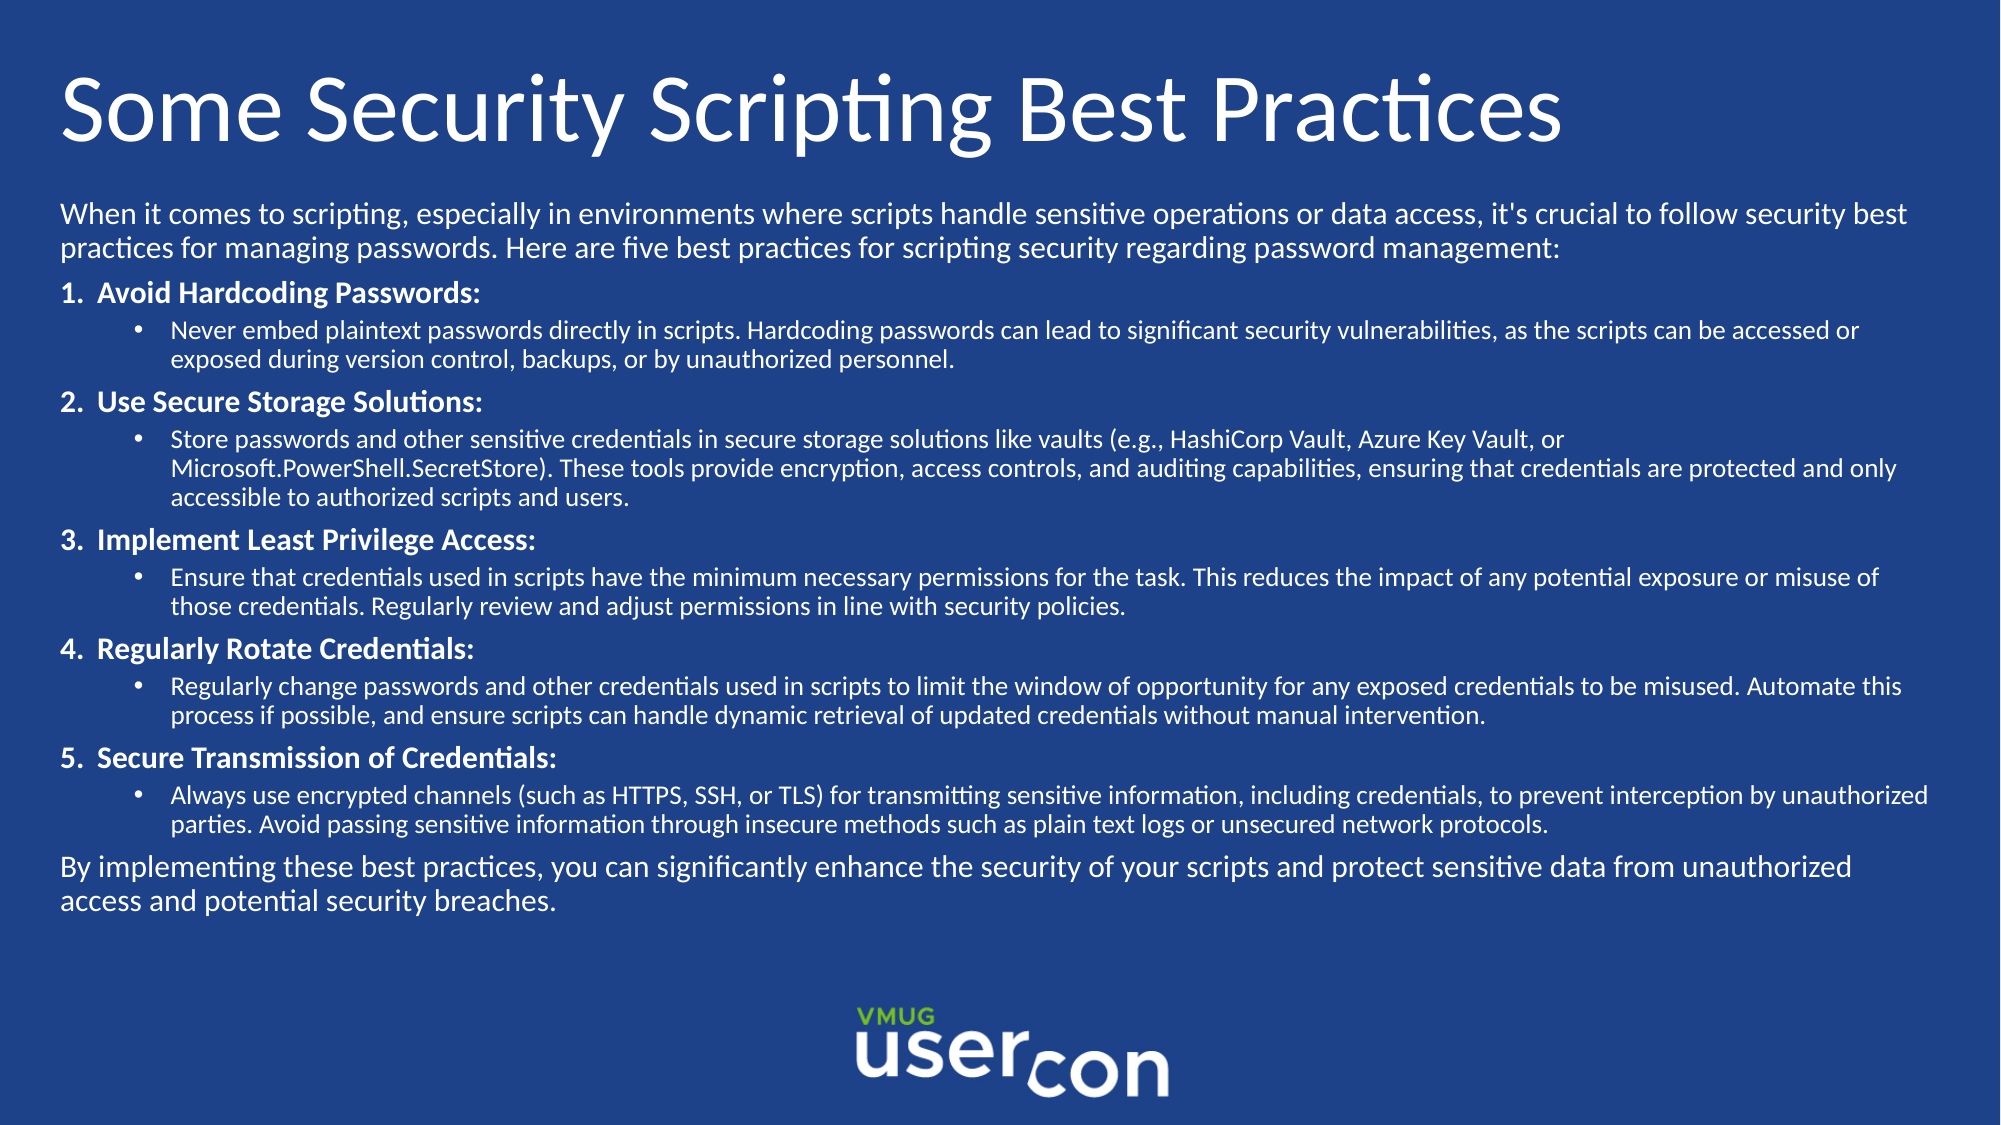

# Some Security Scripting Best Practices
When it comes to scripting, especially in environments where scripts handle sensitive operations or data access, it's crucial to follow security best practices for managing passwords. Here are five best practices for scripting security regarding password management:
Avoid Hardcoding Passwords:
Never embed plaintext passwords directly in scripts. Hardcoding passwords can lead to significant security vulnerabilities, as the scripts can be accessed or exposed during version control, backups, or by unauthorized personnel.
Use Secure Storage Solutions:
Store passwords and other sensitive credentials in secure storage solutions like vaults (e.g., HashiCorp Vault, Azure Key Vault, or Microsoft.PowerShell.SecretStore). These tools provide encryption, access controls, and auditing capabilities, ensuring that credentials are protected and only accessible to authorized scripts and users.
Implement Least Privilege Access:
Ensure that credentials used in scripts have the minimum necessary permissions for the task. This reduces the impact of any potential exposure or misuse of those credentials. Regularly review and adjust permissions in line with security policies.
Regularly Rotate Credentials:
Regularly change passwords and other credentials used in scripts to limit the window of opportunity for any exposed credentials to be misused. Automate this process if possible, and ensure scripts can handle dynamic retrieval of updated credentials without manual intervention.
Secure Transmission of Credentials:
Always use encrypted channels (such as HTTPS, SSH, or TLS) for transmitting sensitive information, including credentials, to prevent interception by unauthorized parties. Avoid passing sensitive information through insecure methods such as plain text logs or unsecured network protocols.
By implementing these best practices, you can significantly enhance the security of your scripts and protect sensitive data from unauthorized access and potential security breaches.